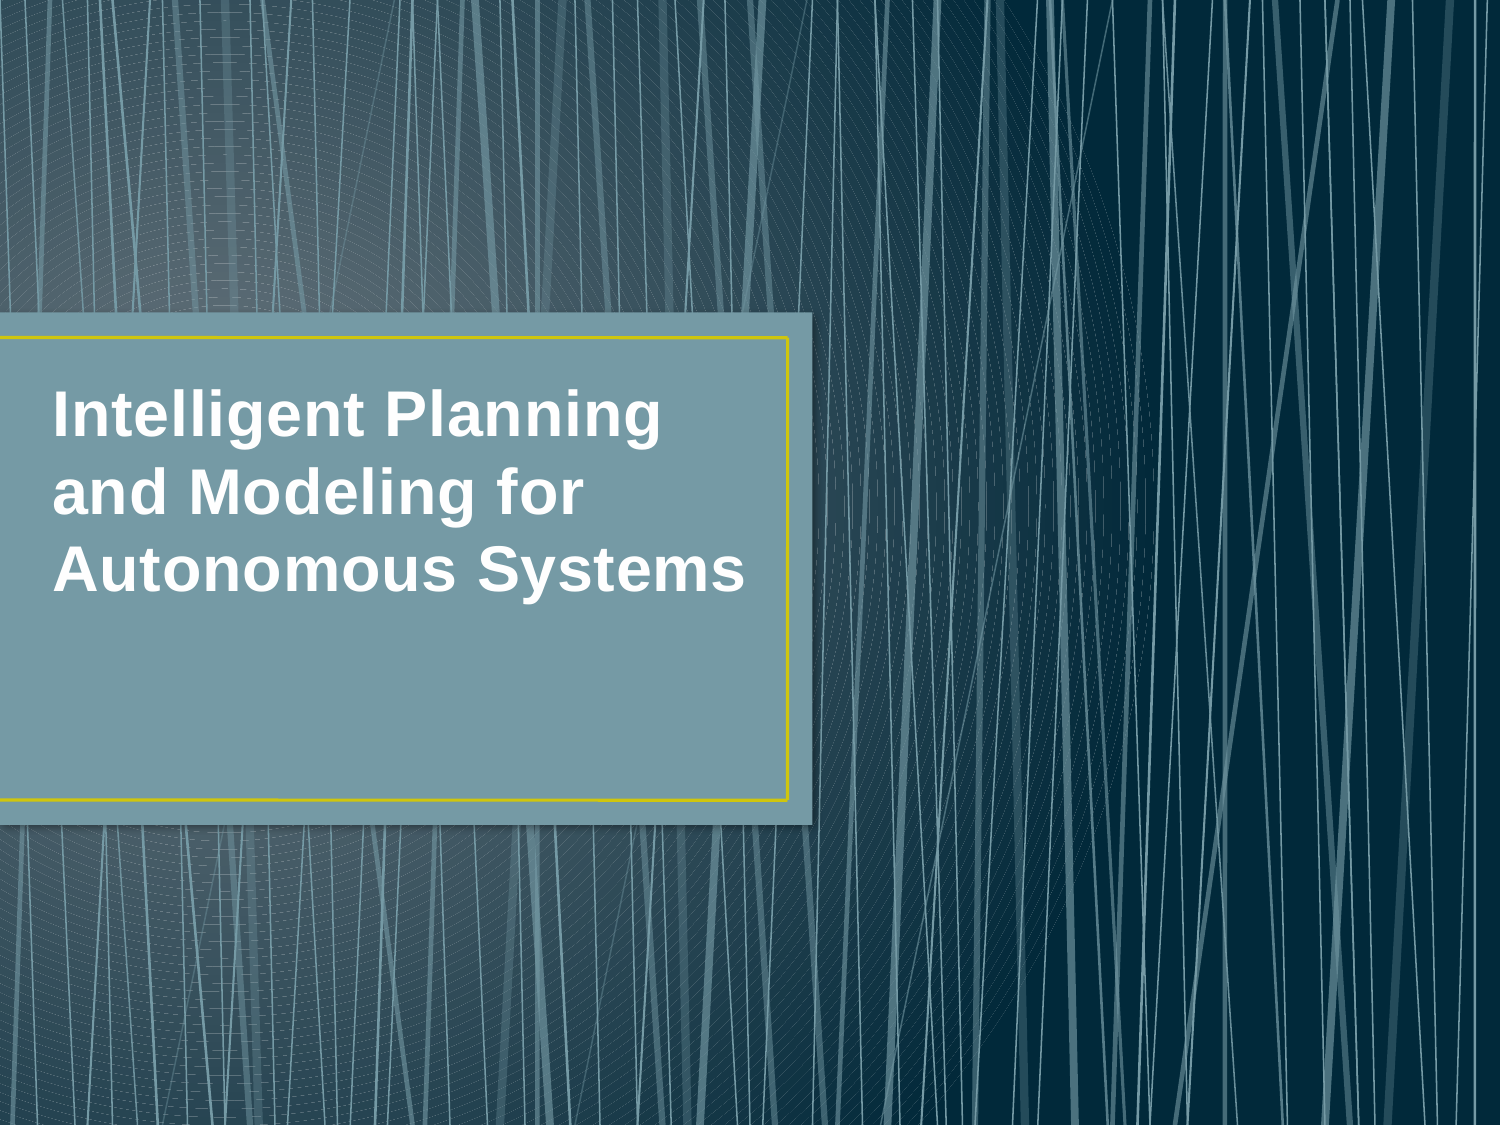

# Intelligent Planning and Modeling for Autonomous Systems